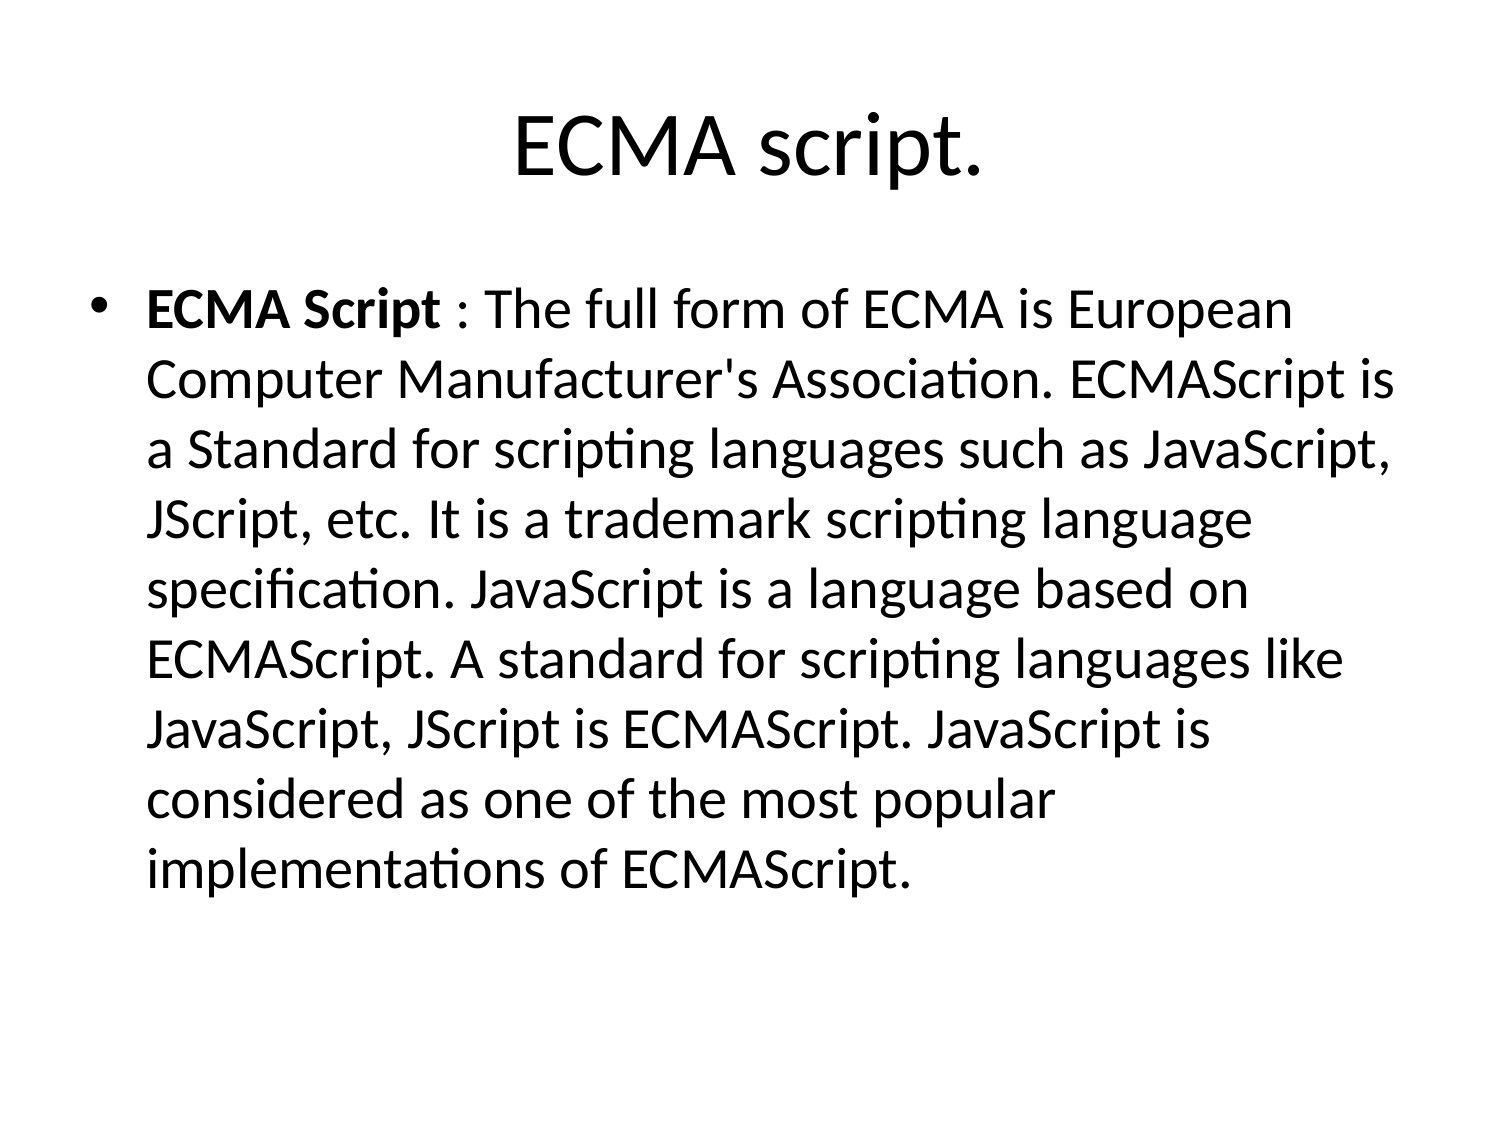

# ECMA script.
ECMA Script : The full form of ECMA is European Computer Manufacturer's Association. ECMAScript is a Standard for scripting languages such as JavaScript, JScript, etc. It is a trademark scripting language specification. JavaScript is a language based on ECMAScript. A standard for scripting languages like JavaScript, JScript is ECMAScript. JavaScript is considered as one of the most popular implementations of ECMAScript.